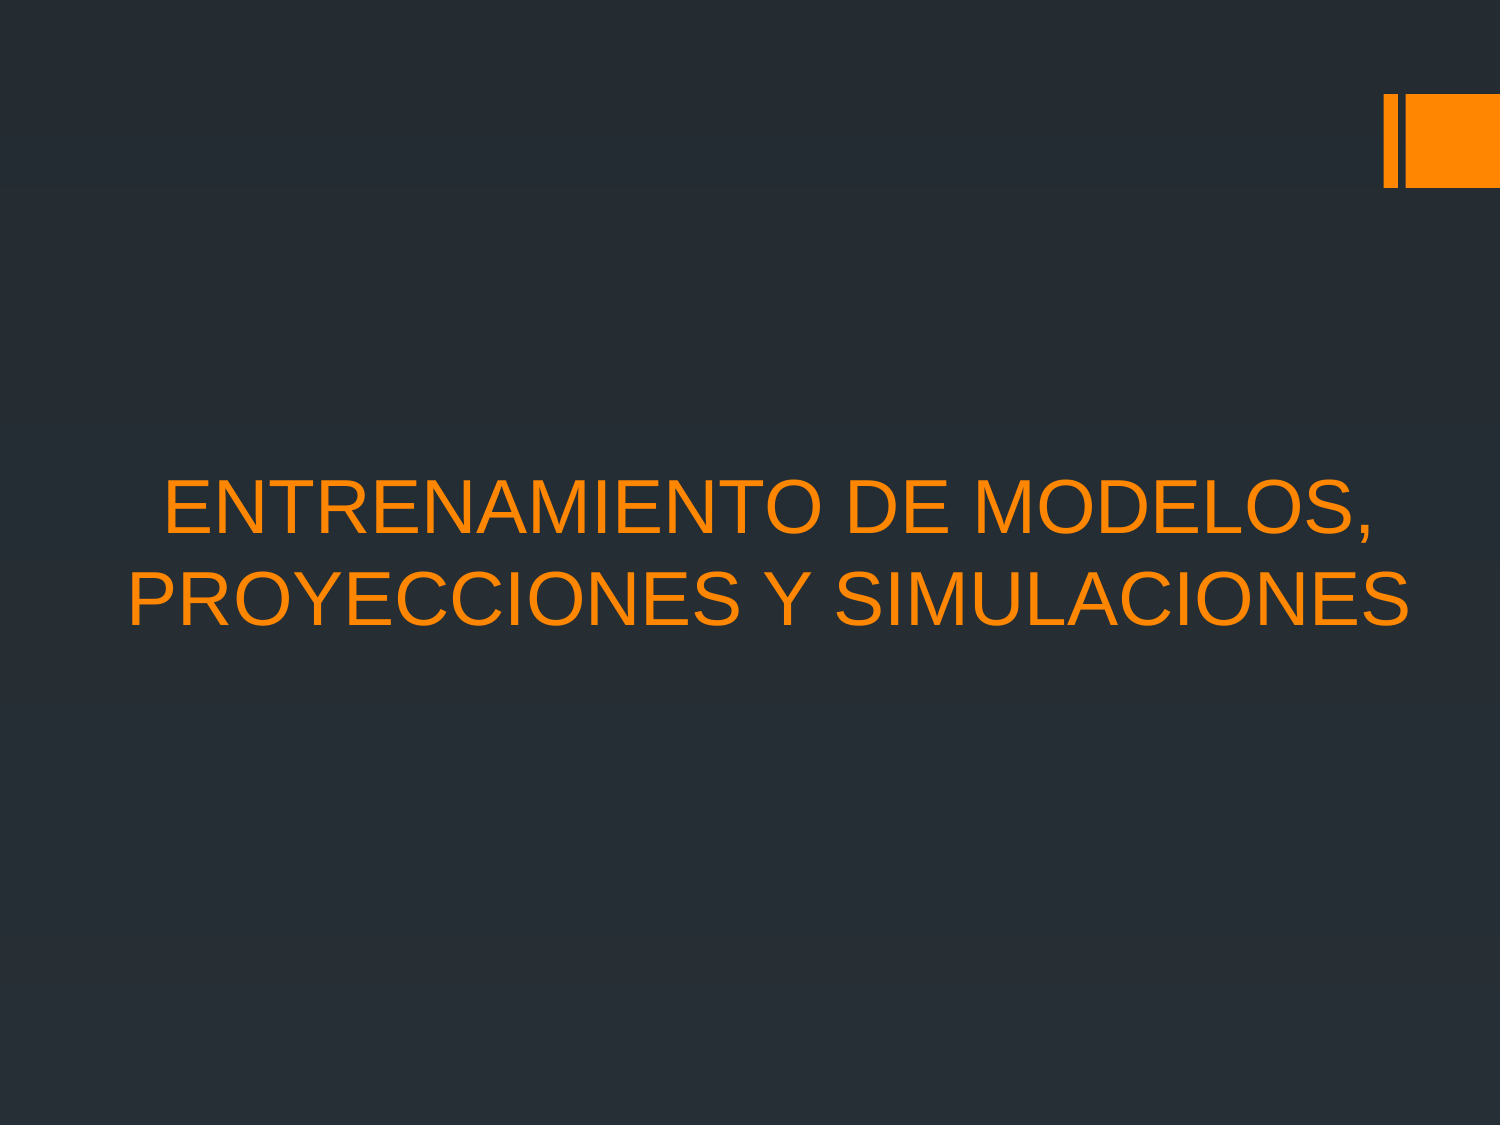

# ENTRENAMIENTO DE MODELOS, PROYECCIONES Y SIMULACIONES